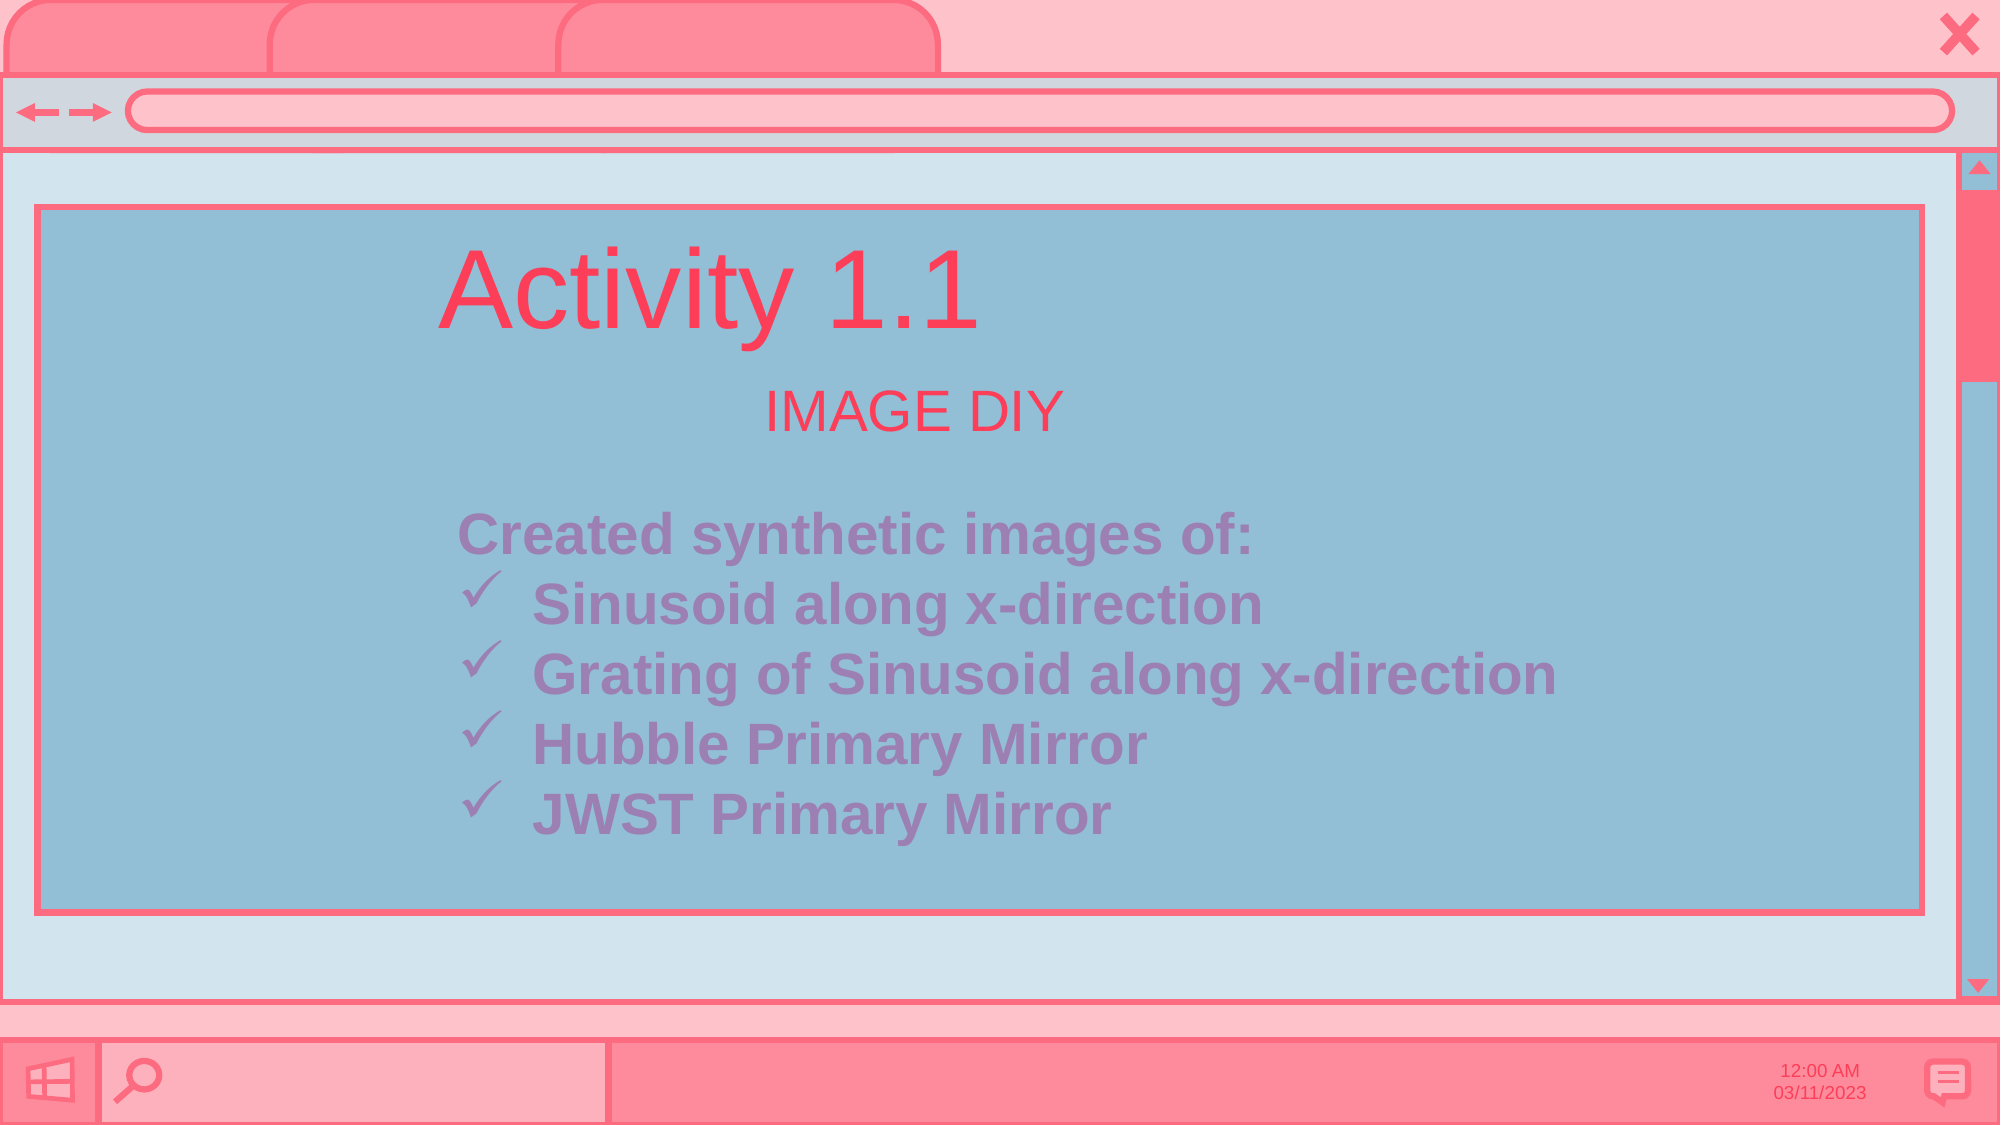

Activity 1.1
IMAGE DIY
Created synthetic images of:
Sinusoid along x-direction
Grating of Sinusoid along x-direction
Hubble Primary Mirror
JWST Primary Mirror

12:00 AM
03/11/2023